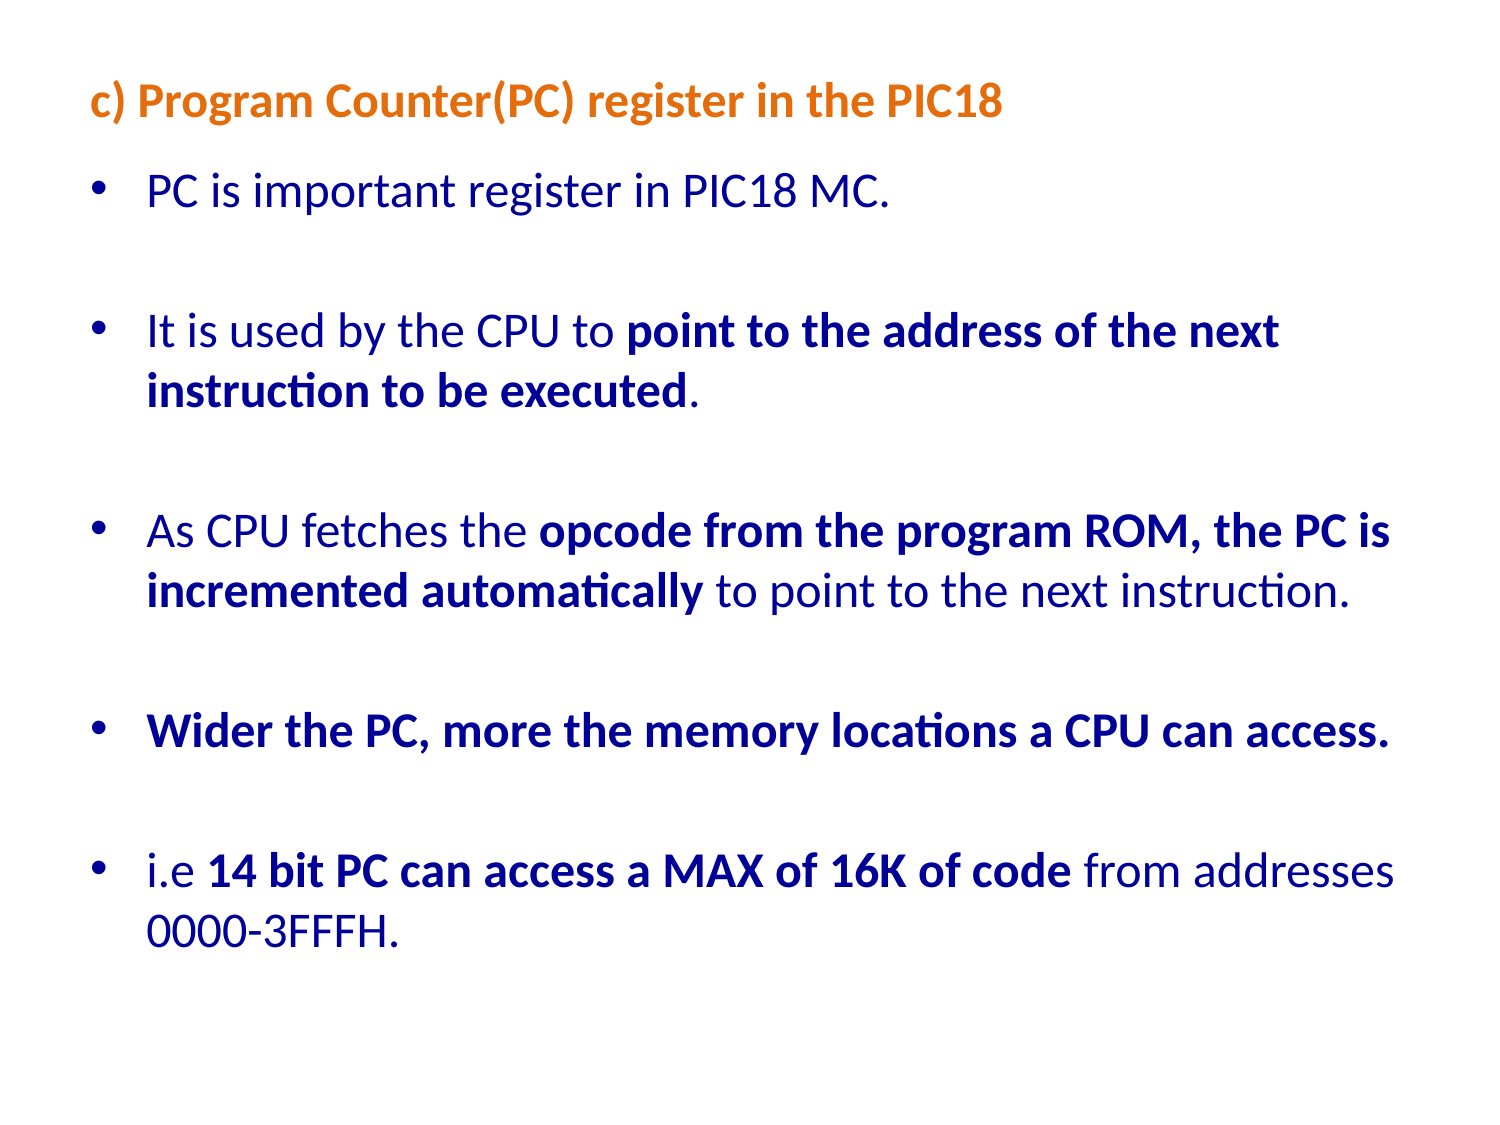

# c) Program Counter(PC) register in the PIC18
PC is important register in PIC18 MC.

It is used by the CPU to point to the address of the next instruction to be executed.

As CPU fetches the opcode from the program ROM, the PC is incremented automatically to point to the next instruction.

Wider the PC, more the memory locations a CPU can access.

i.e 14 bit PC can access a MAX of 16K of code from addresses 0000-3FFFH.